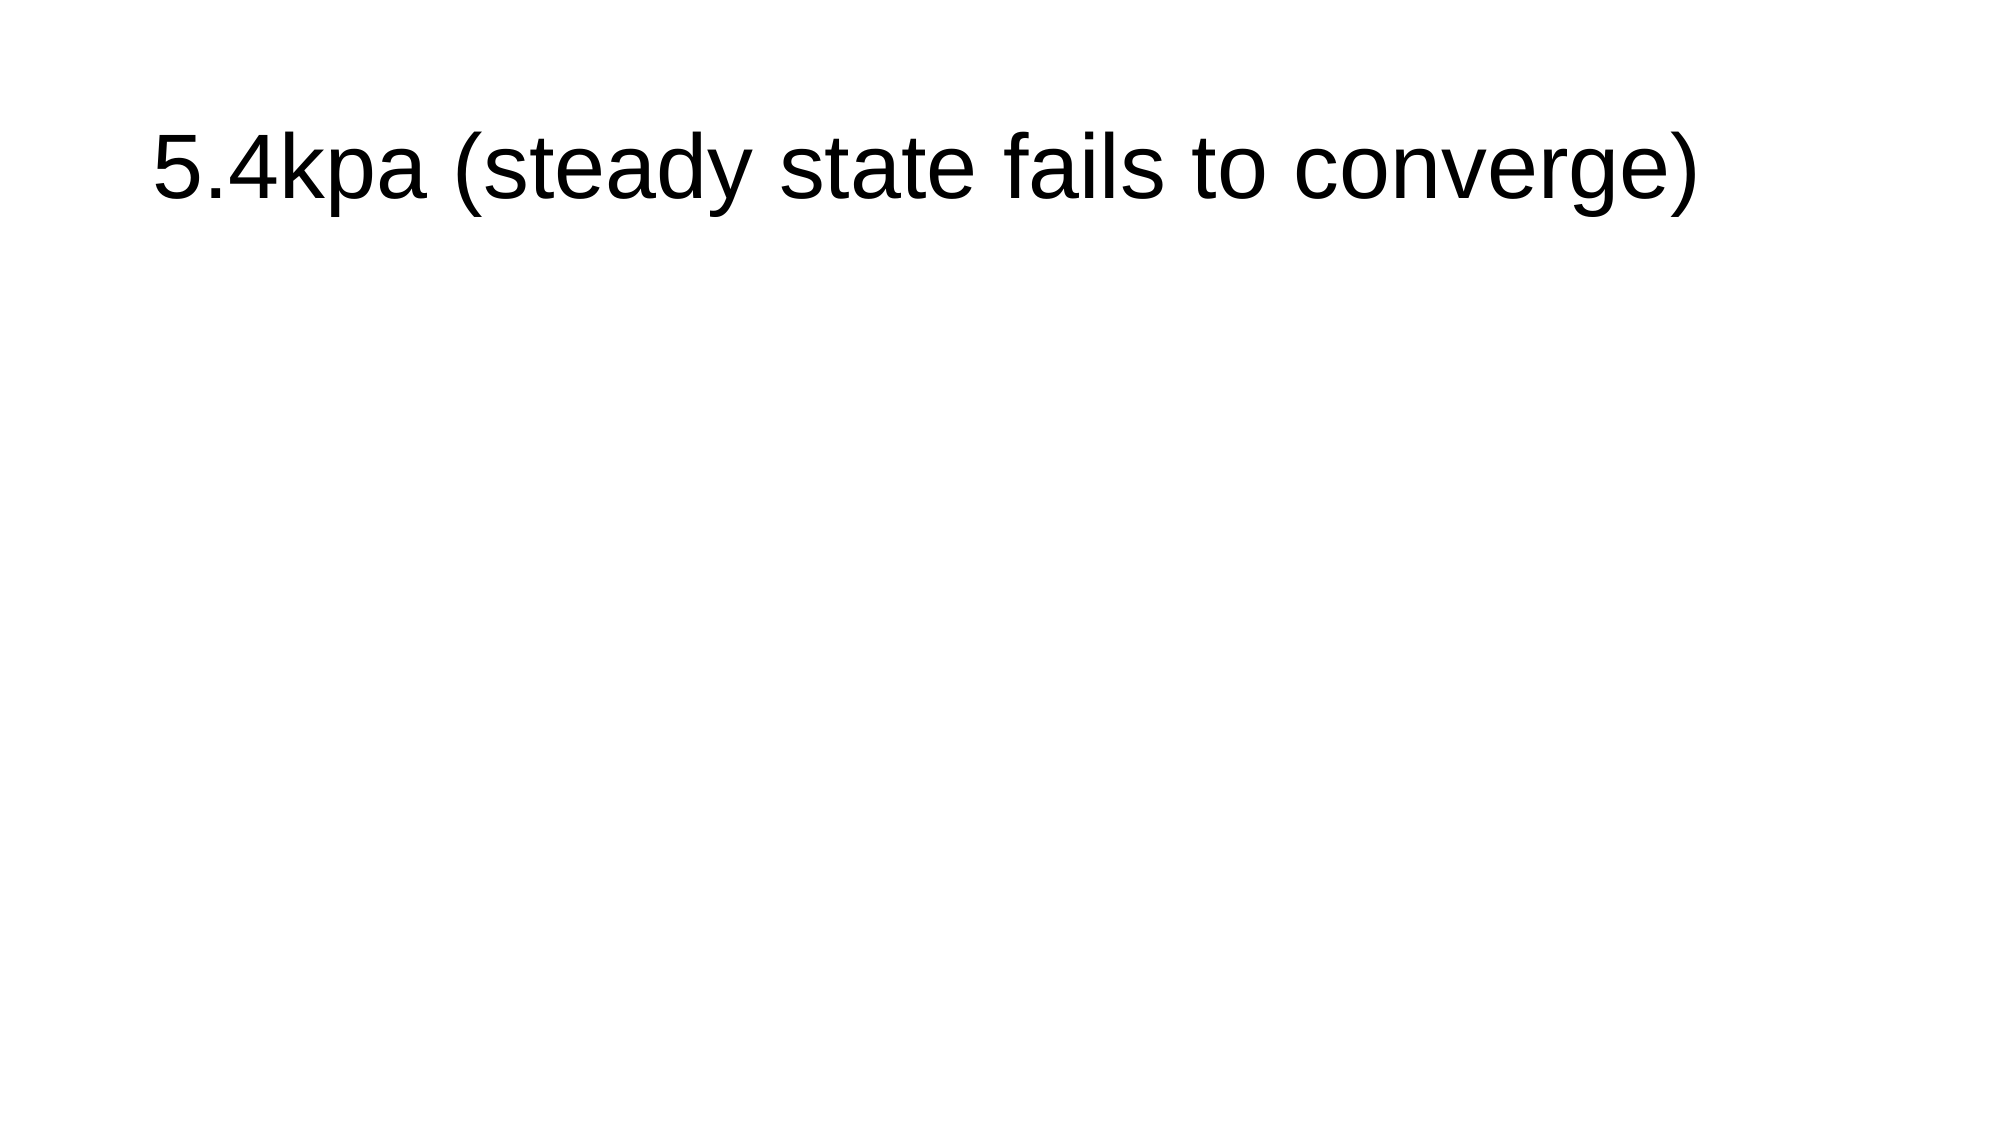

# 5.4kpa (steady state fails to converge)